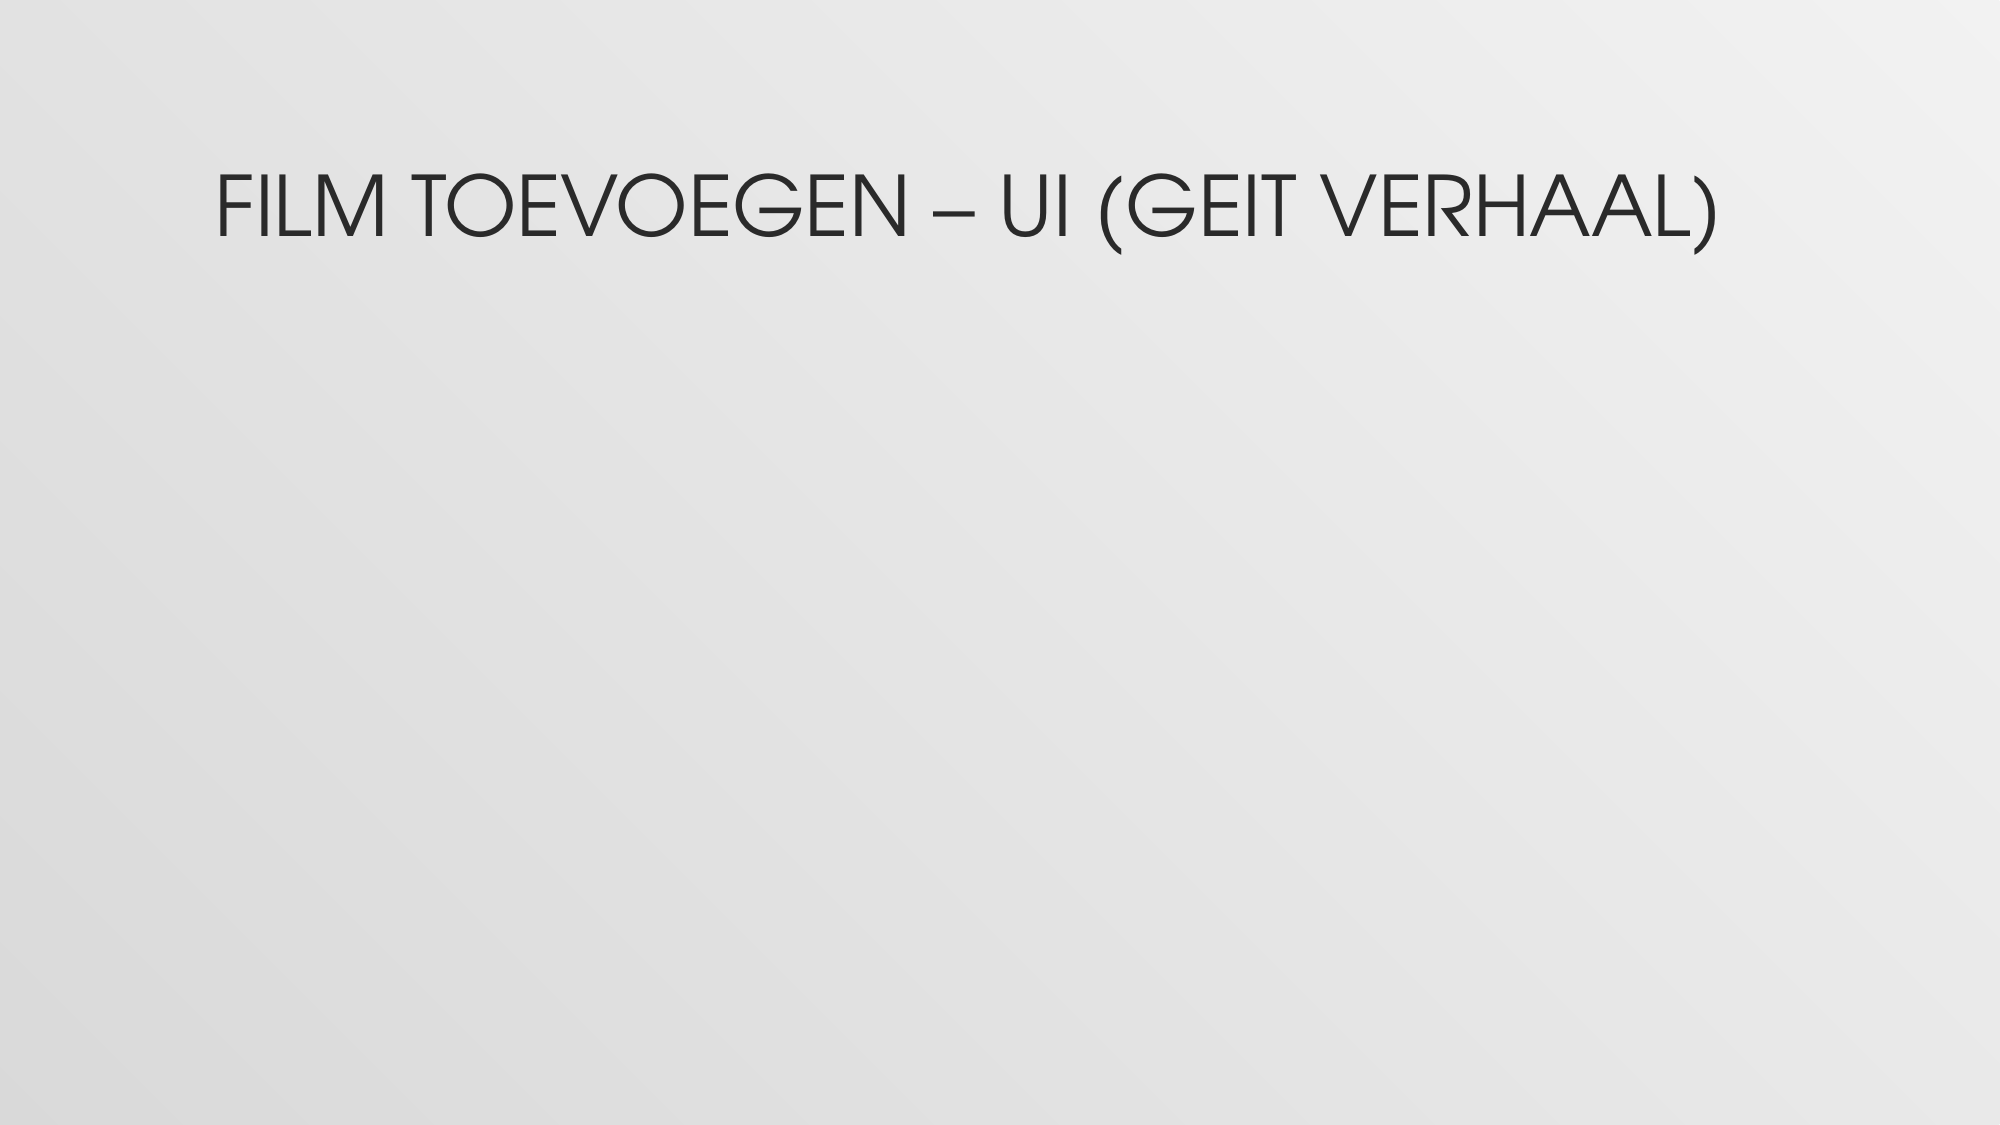

# Film toevoegen – UI (geit verhaal)